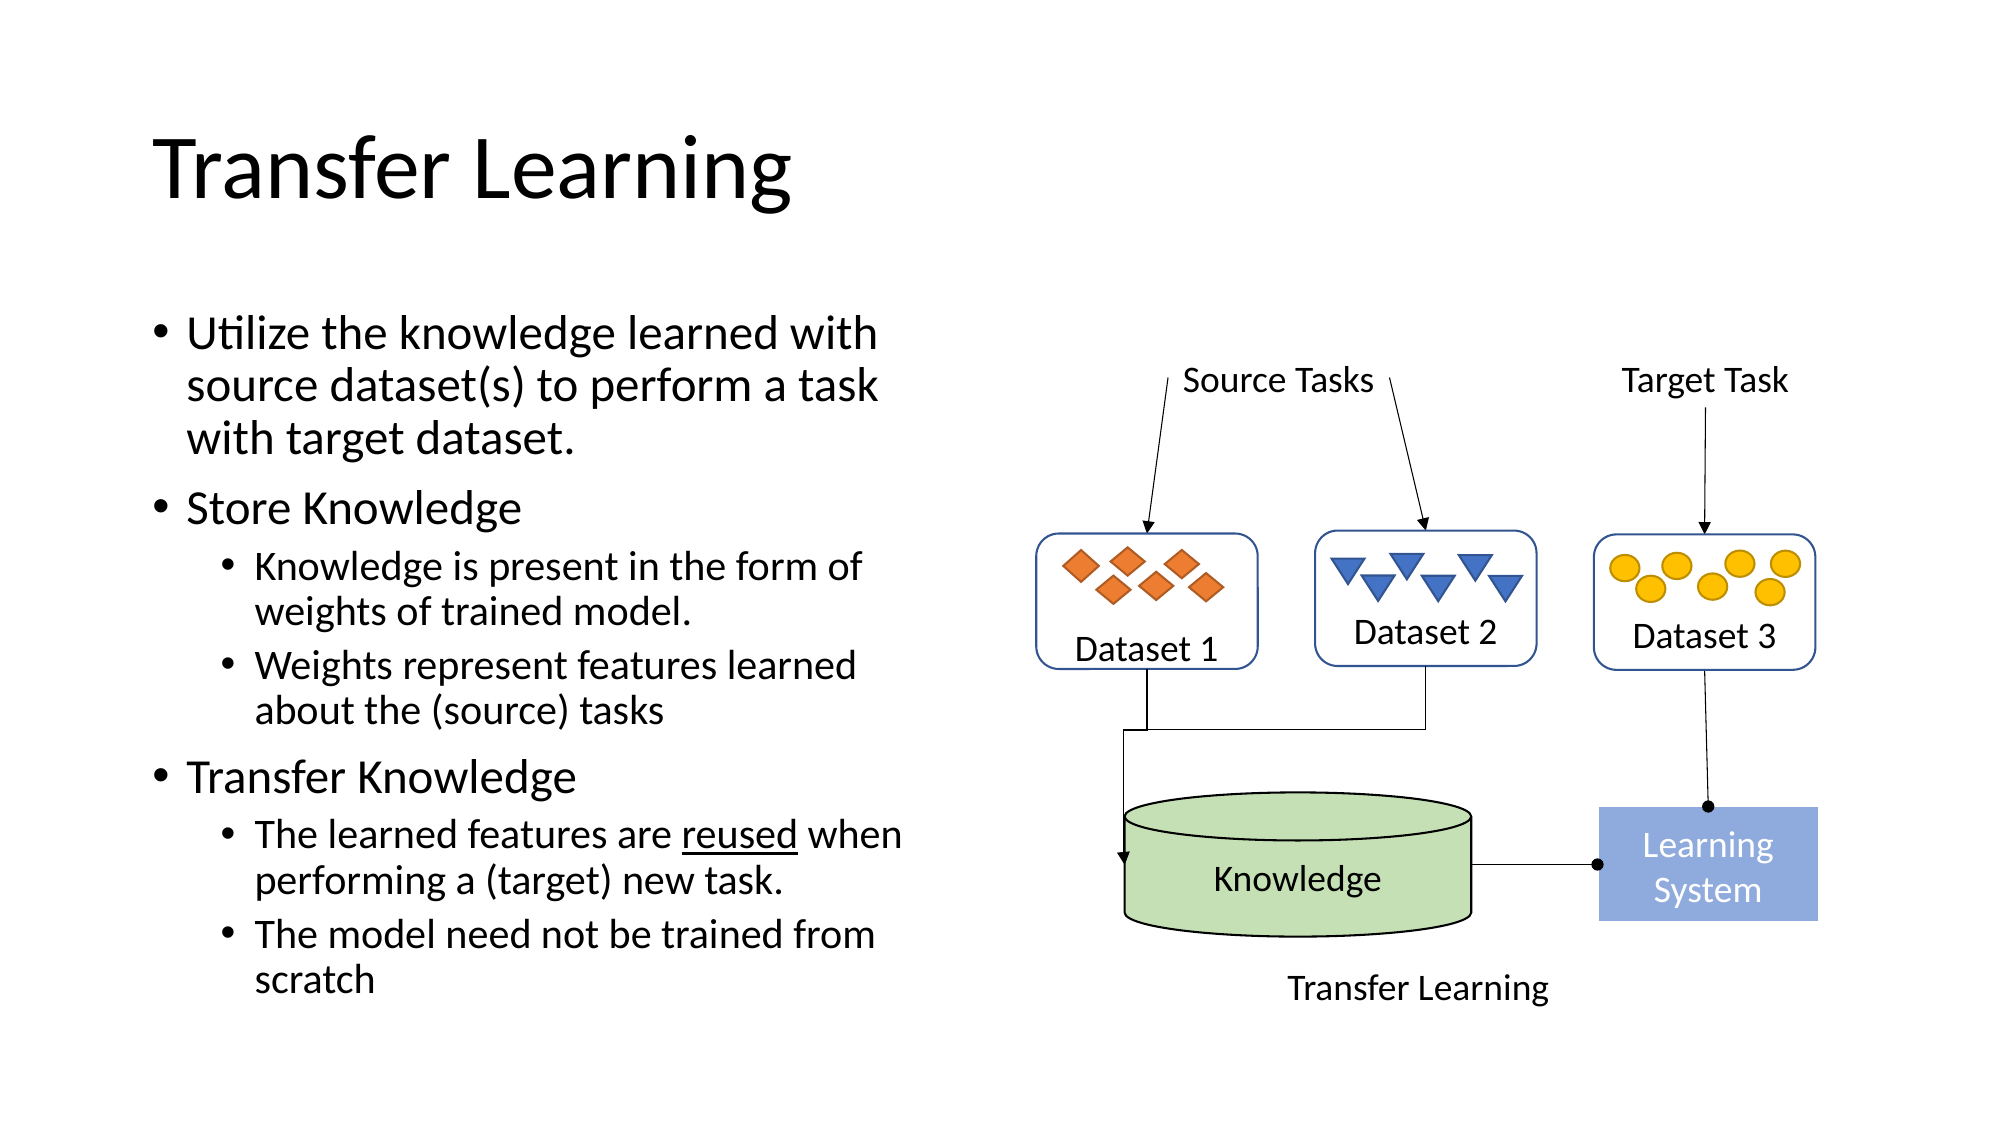

# Transfer Learning
Utilize the knowledge learned with source dataset(s) to perform a task with target dataset.
Store Knowledge
Knowledge is present in the form of weights of trained model.
Weights represent features learned  about the (source) tasks
Transfer Knowledge
The learned features are reused when performing a (target) new task.
The model need not be trained from scratch

Source Tasks
Target Task

Dataset 2

Dataset 1

Dataset 3

Knowledge
Learning System
Transfer Learning